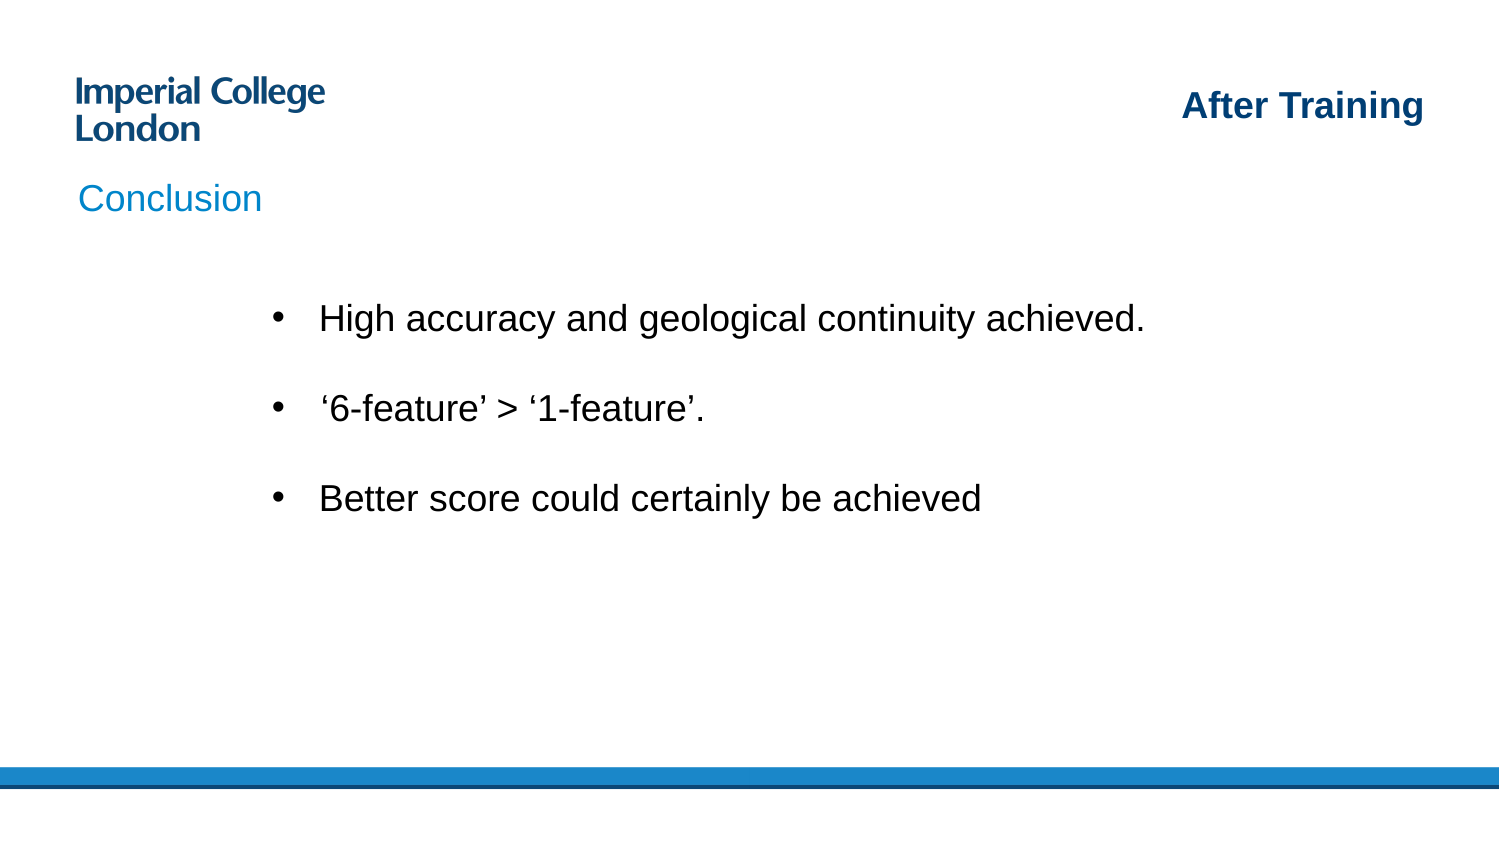

After Training
Conclusion
High accuracy and geological continuity achieved.

  ‘6-feature’ > ‘1-feature’.

Better score could certainly be achieved